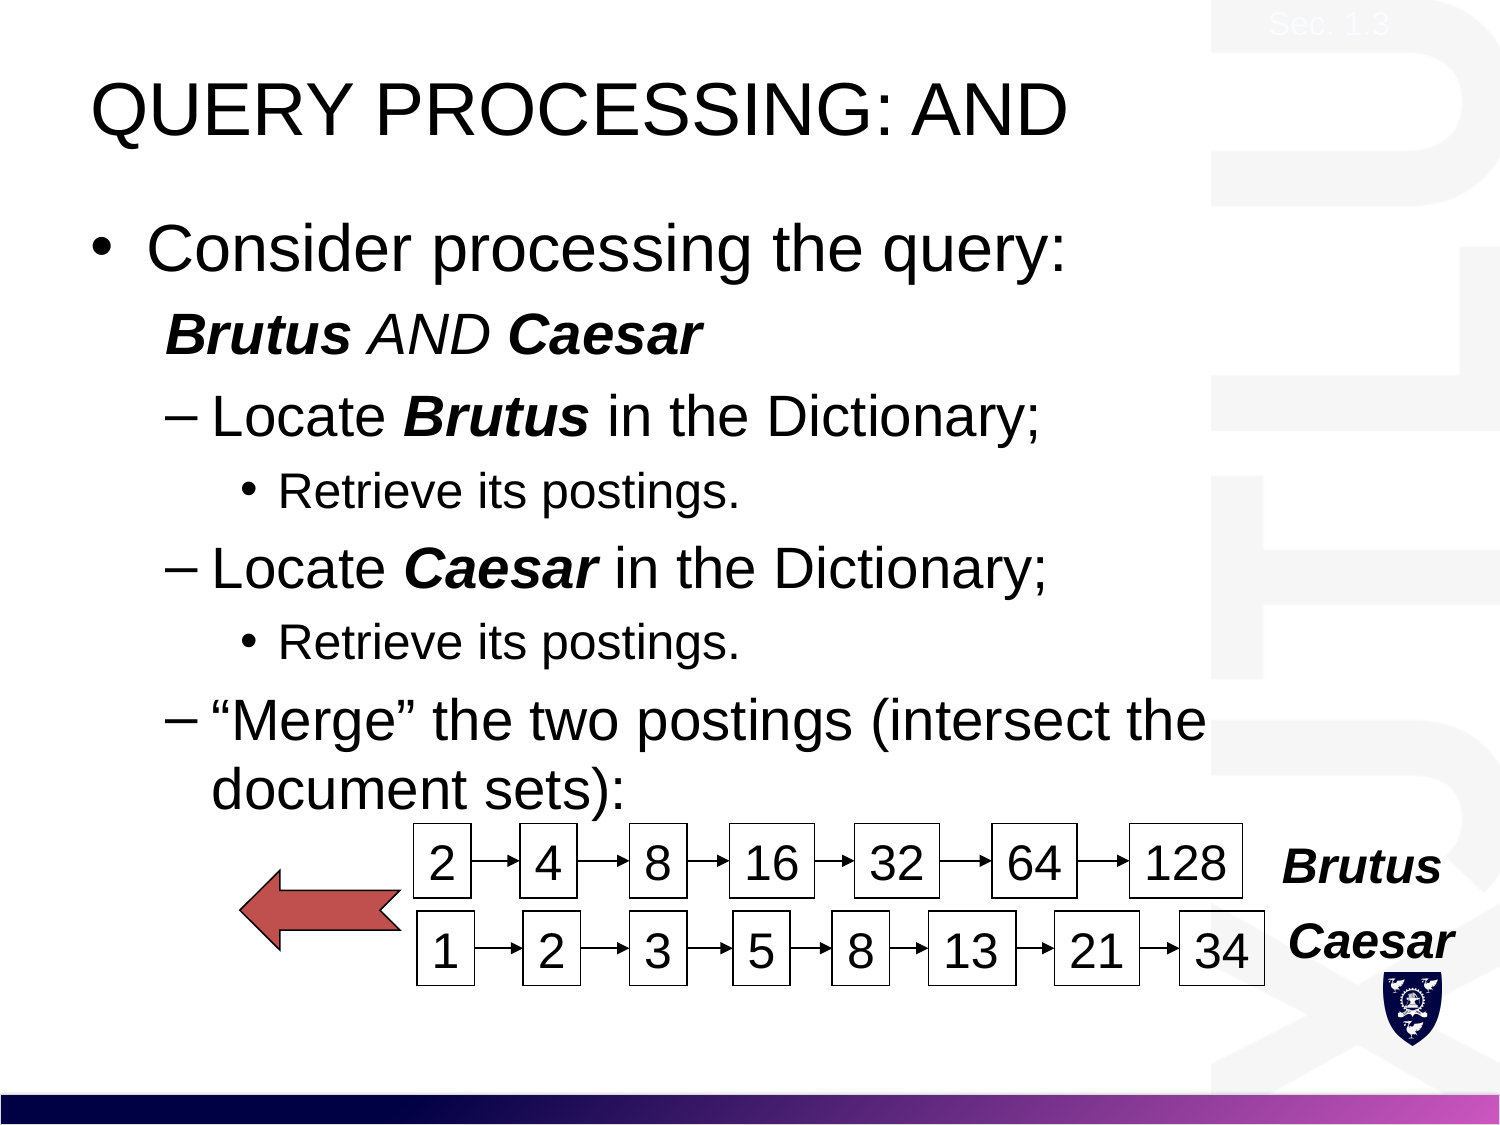

Sec. 1.3
# Query processing: AND
Consider processing the query:
Brutus AND Caesar
Locate Brutus in the Dictionary;
Retrieve its postings.
Locate Caesar in the Dictionary;
Retrieve its postings.
“Merge” the two postings (intersect the document sets):
2
4
8
16
32
64
128
Brutus

Caesar
1
2
3
5
8
13
21
34
31